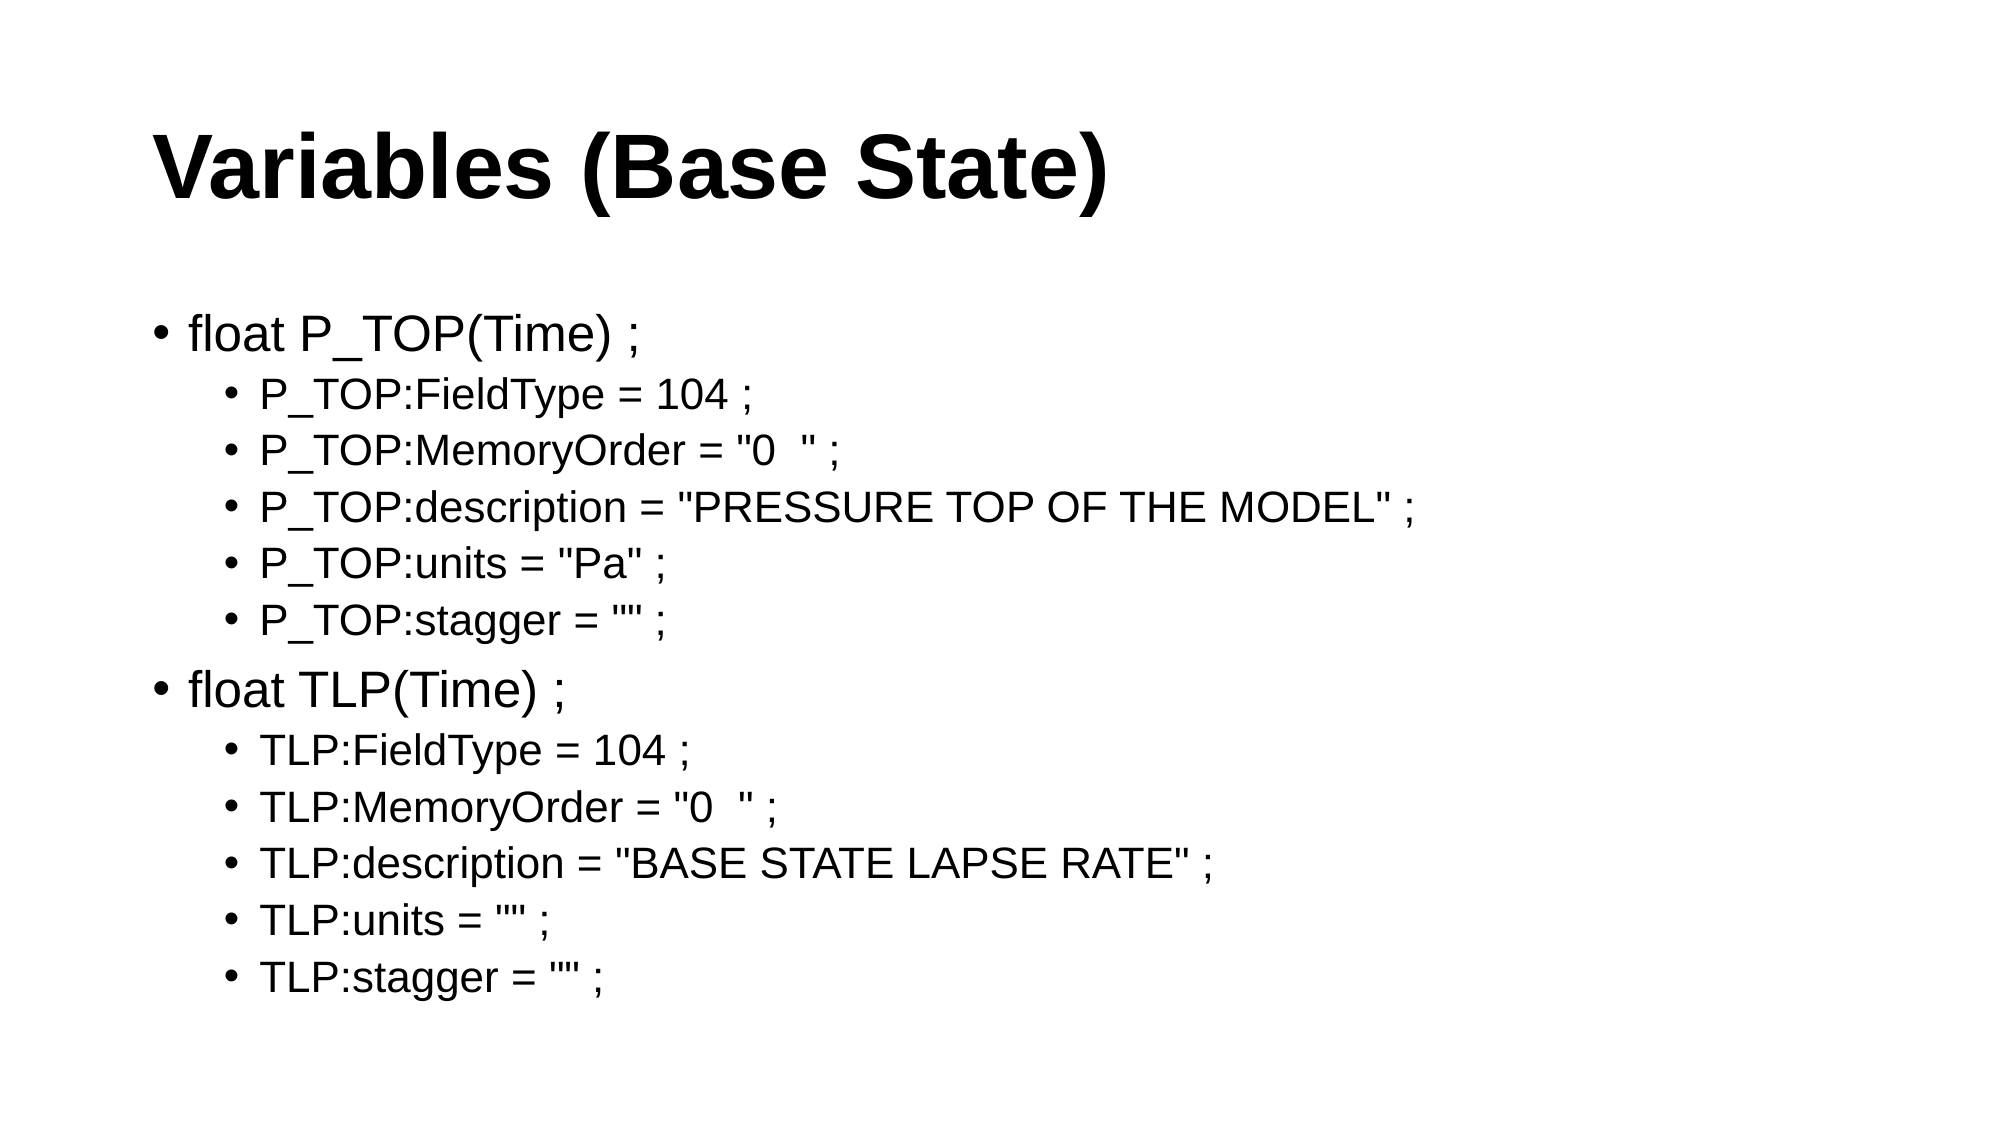

# Variables (Base State)
float P_TOP(Time) ;
P_TOP:FieldType = 104 ;
P_TOP:MemoryOrder = "0  " ;
P_TOP:description = "PRESSURE TOP OF THE MODEL" ;
P_TOP:units = "Pa" ;
P_TOP:stagger = "" ;
float TLP(Time) ;
TLP:FieldType = 104 ;
TLP:MemoryOrder = "0  " ;
TLP:description = "BASE STATE LAPSE RATE" ;
TLP:units = "" ;
TLP:stagger = "" ;